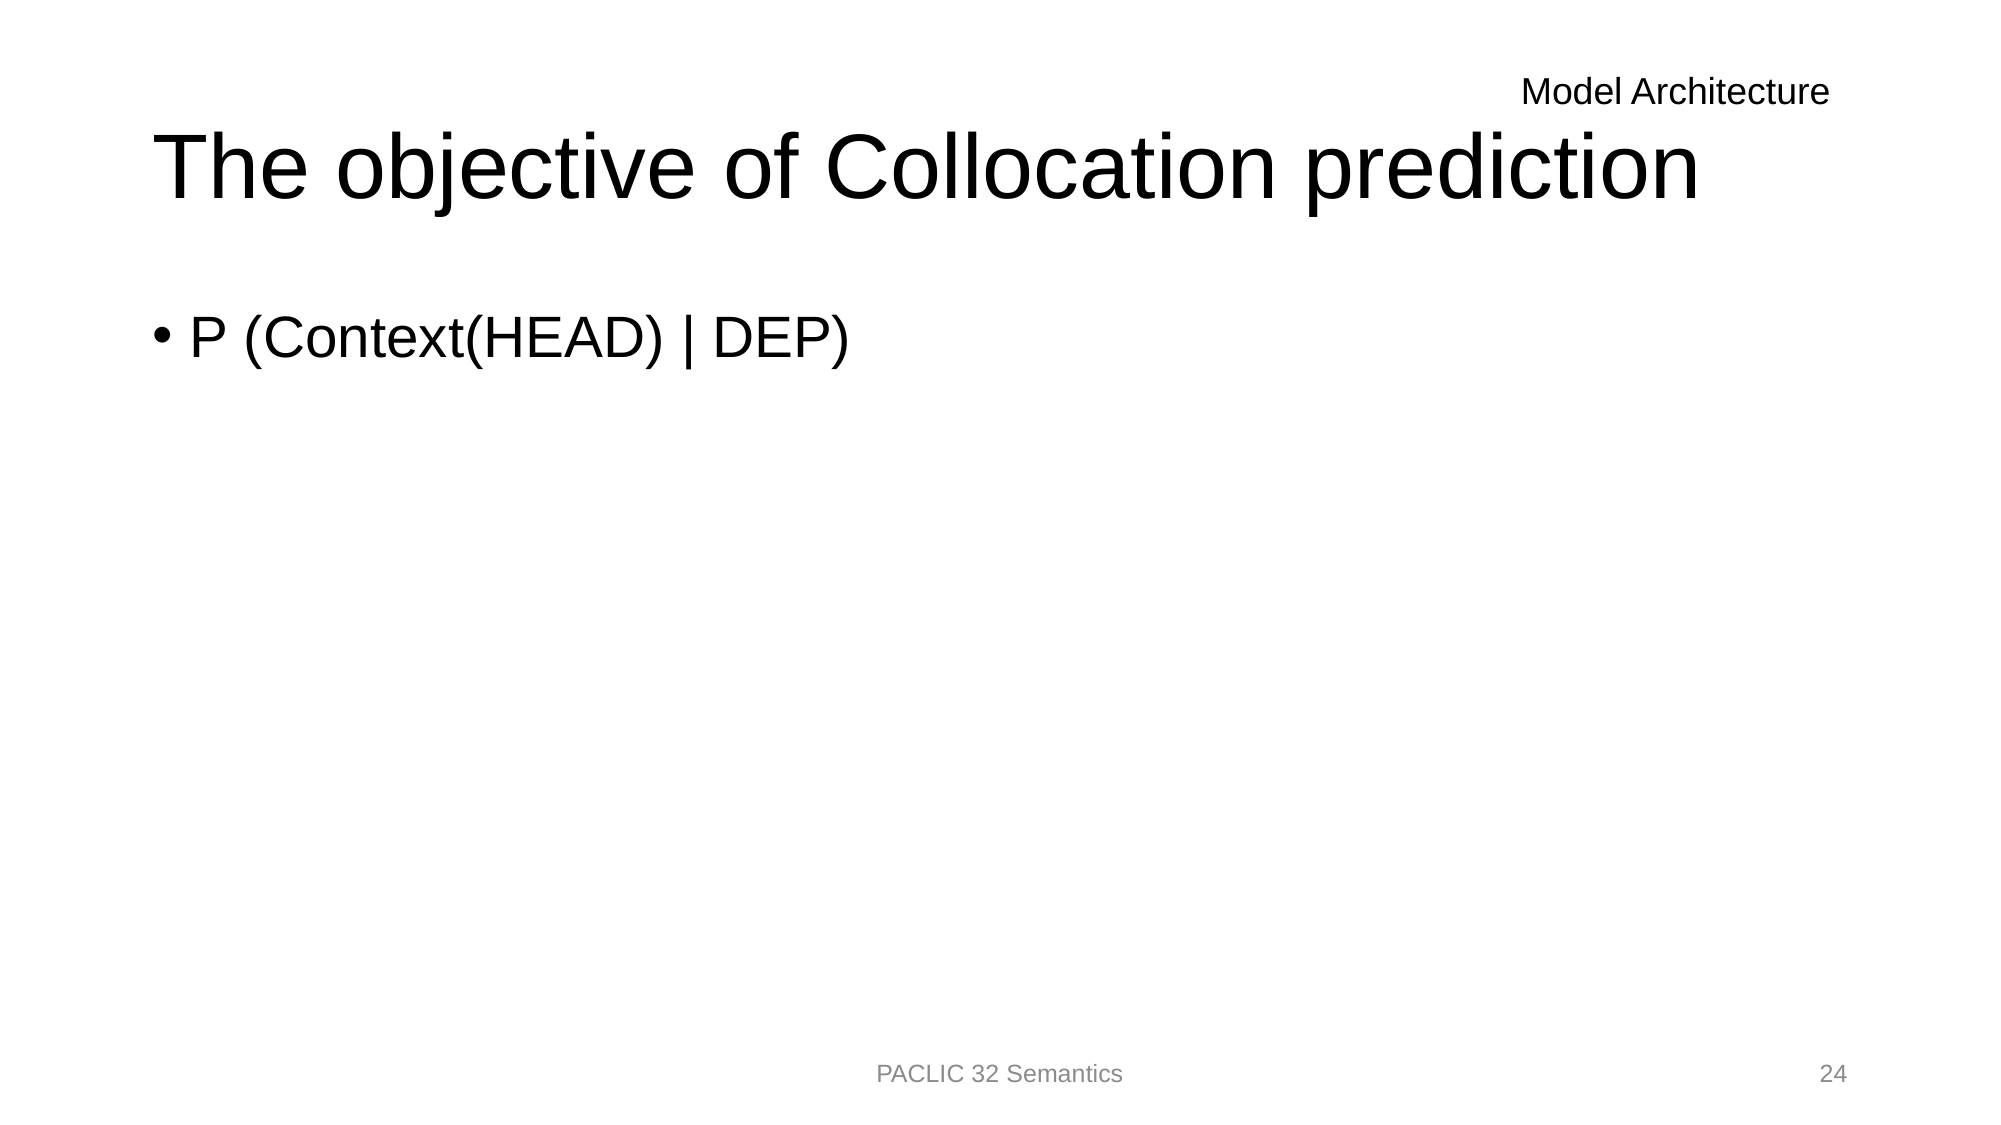

# The objective of Collocation prediction
Model Architecture
P (Context(HEAD) | DEP)
PACLIC 32 Semantics
24